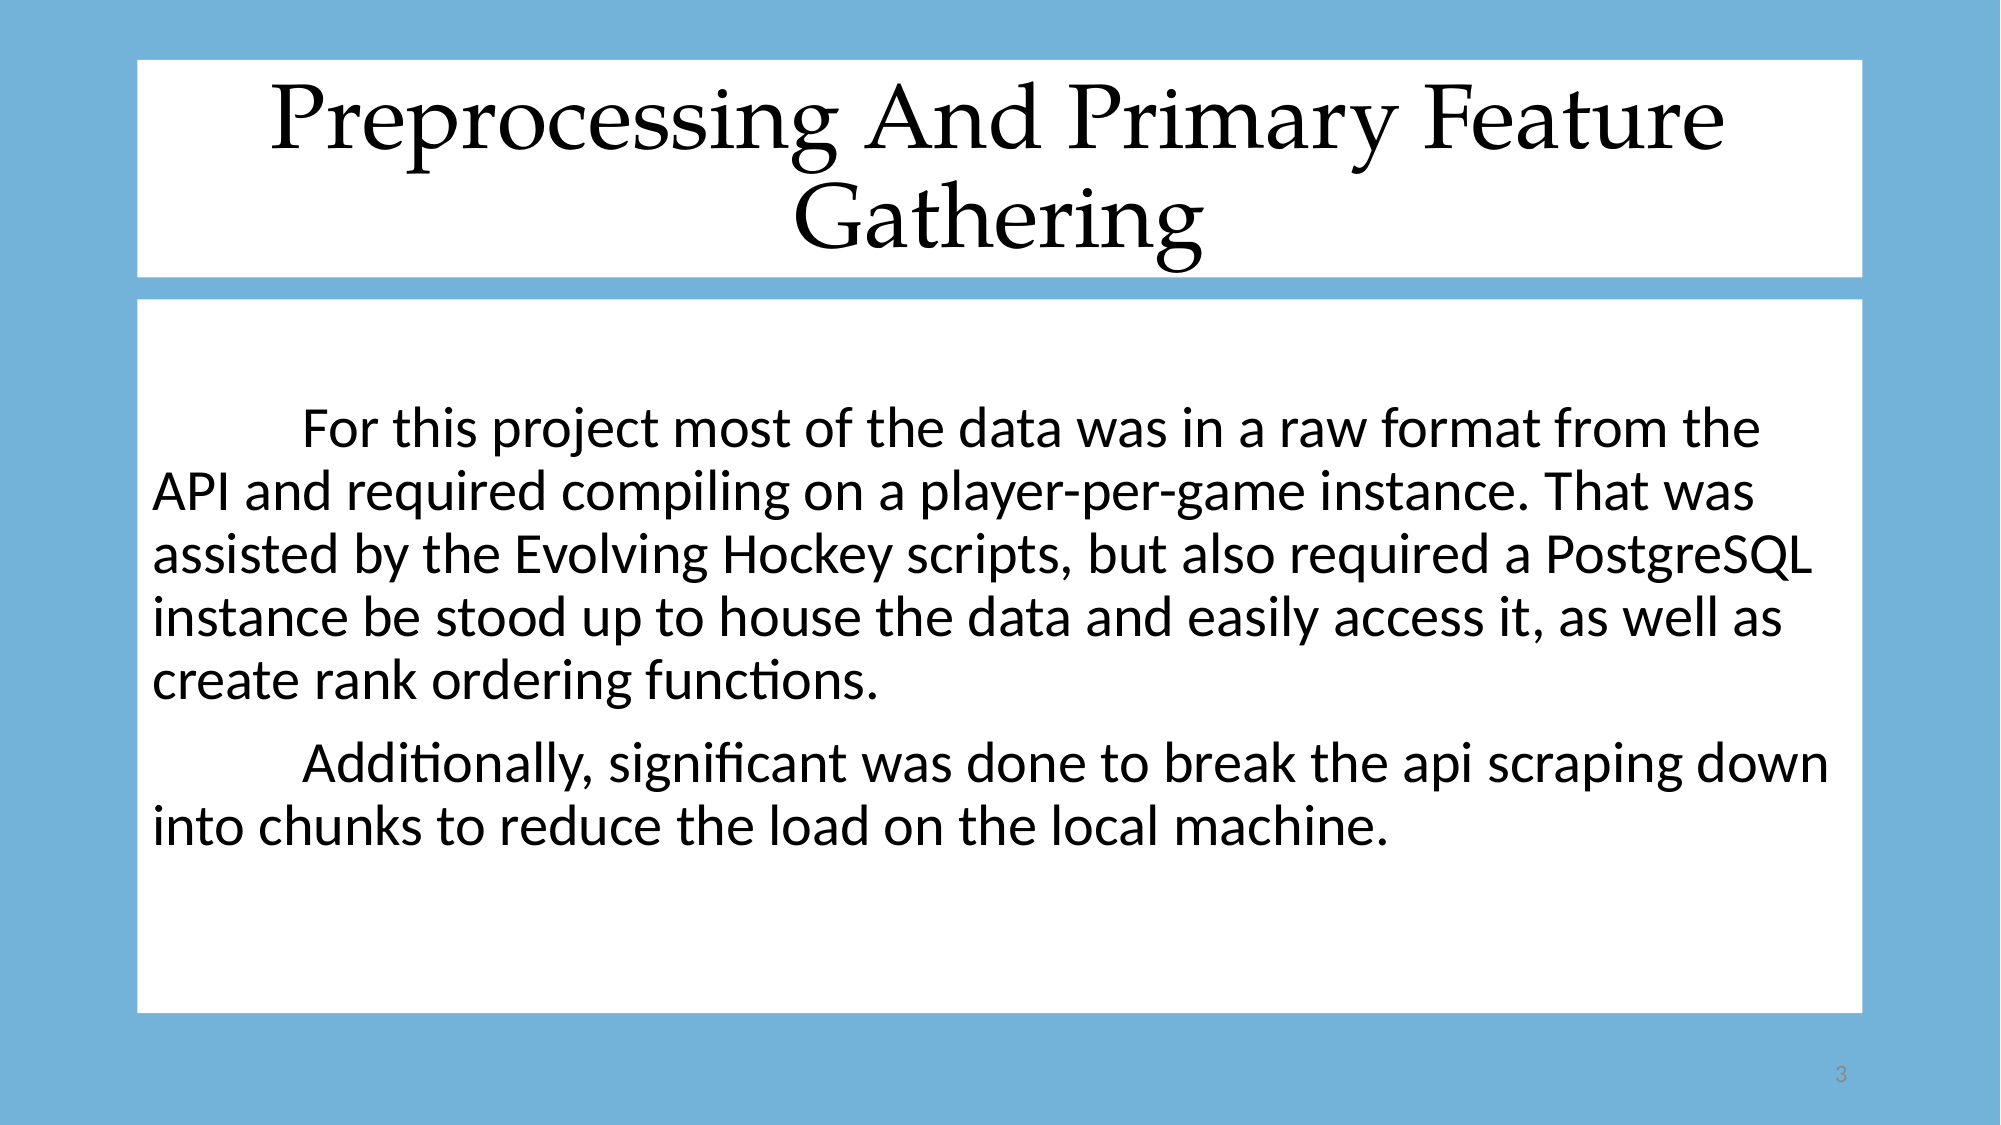

# Preprocessing And Primary Feature Gathering

	For this project most of the data was in a raw format from the API and required compiling on a player-per-game instance. That was assisted by the Evolving Hockey scripts, but also required a PostgreSQL instance be stood up to house the data and easily access it, as well as create rank ordering functions.
	Additionally, significant was done to break the api scraping down into chunks to reduce the load on the local machine.
3